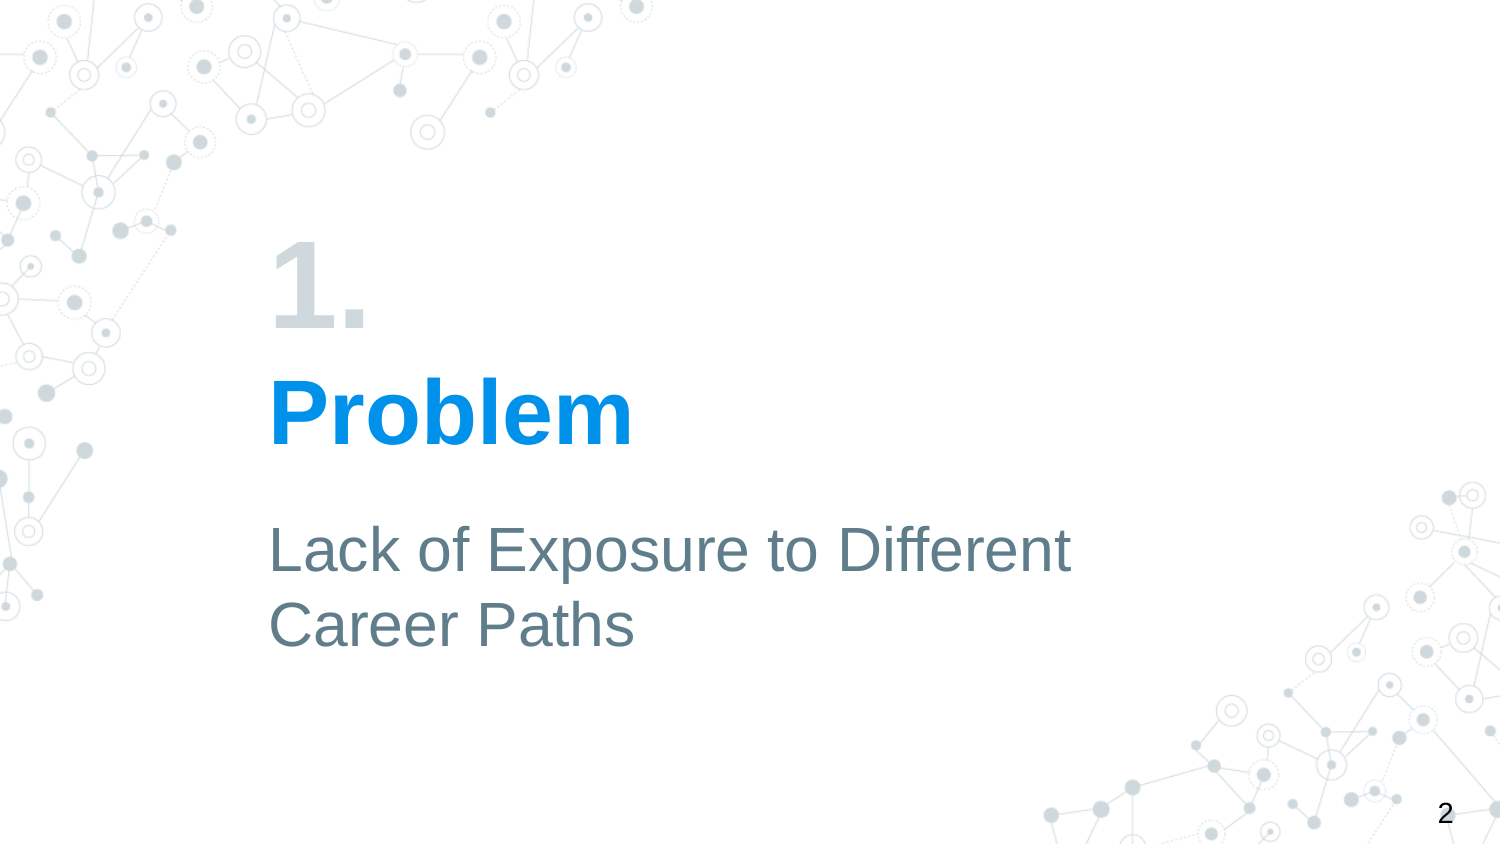

# 1.
Problem
Lack of Exposure to Different Career Paths
2